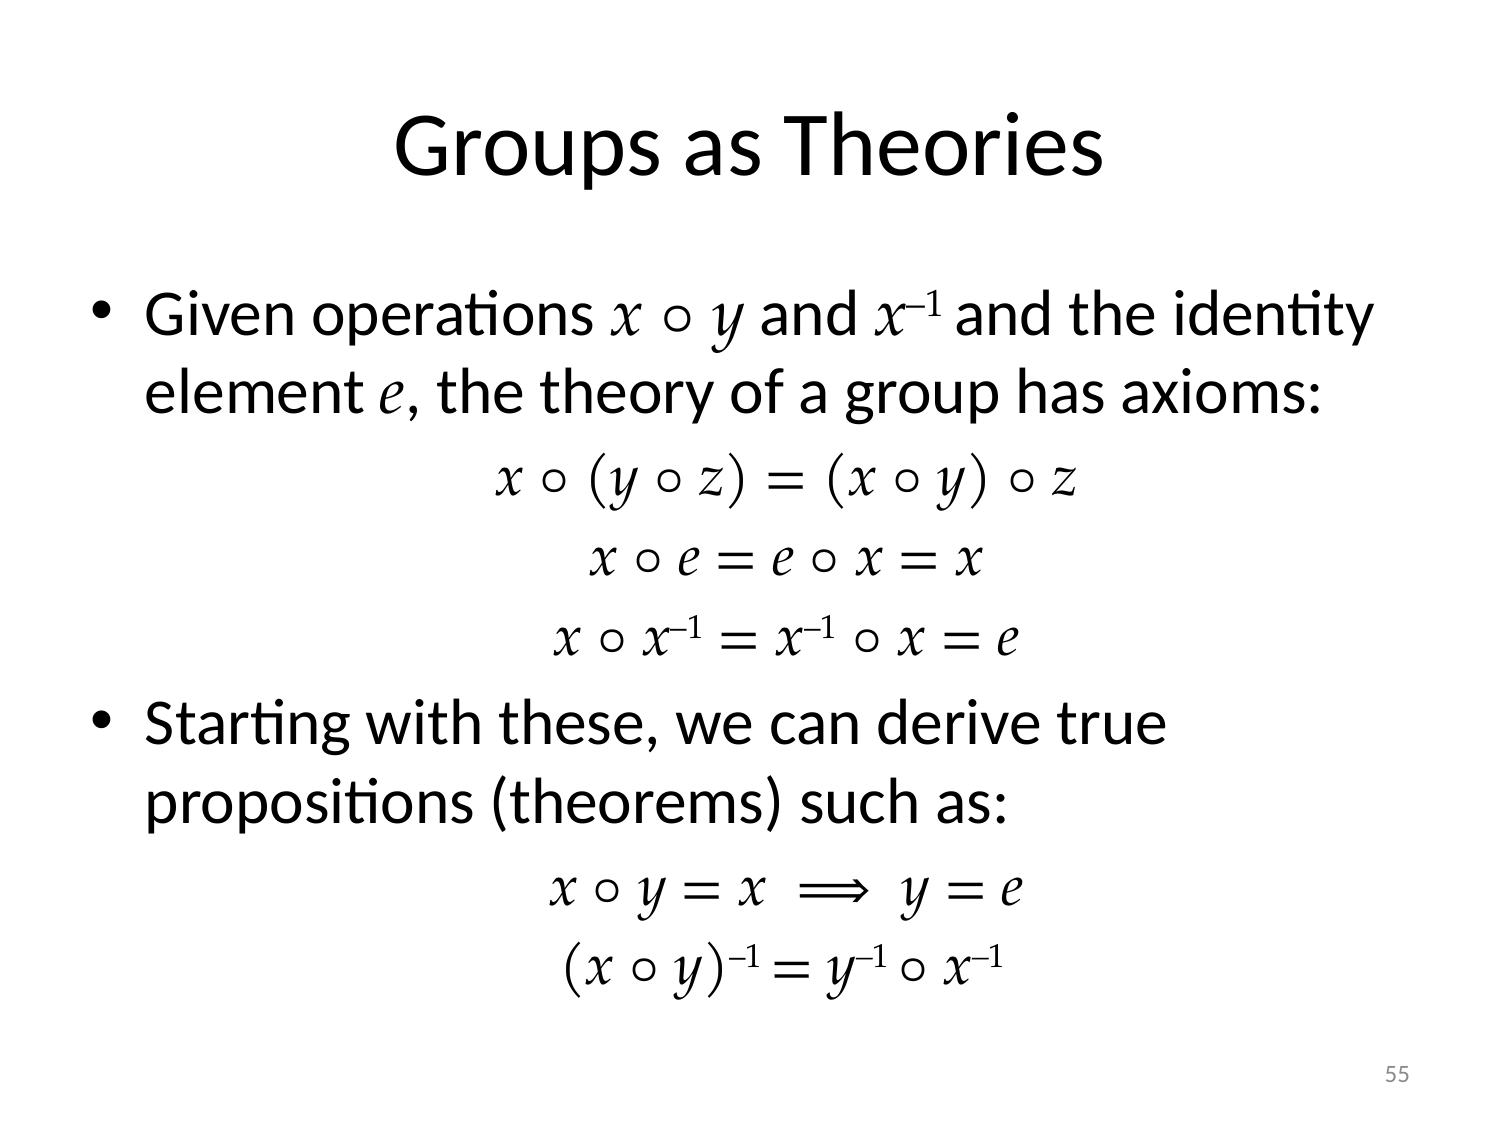

# Groups as Theories
Given operations x ◦ y and x–1 and the identity element e, the theory of a group has axioms:
x ◦ (y ◦ z) = (x ◦ y) ◦ z
x ◦ e = e ◦ x = x
x ◦ x–1 = x–1 ◦ x = e
Starting with these, we can derive true propositions (theorems) such as:
x ◦ y = x  ⟹  y = e
(x ◦ y)–1 = y–1 ◦ x–1

55